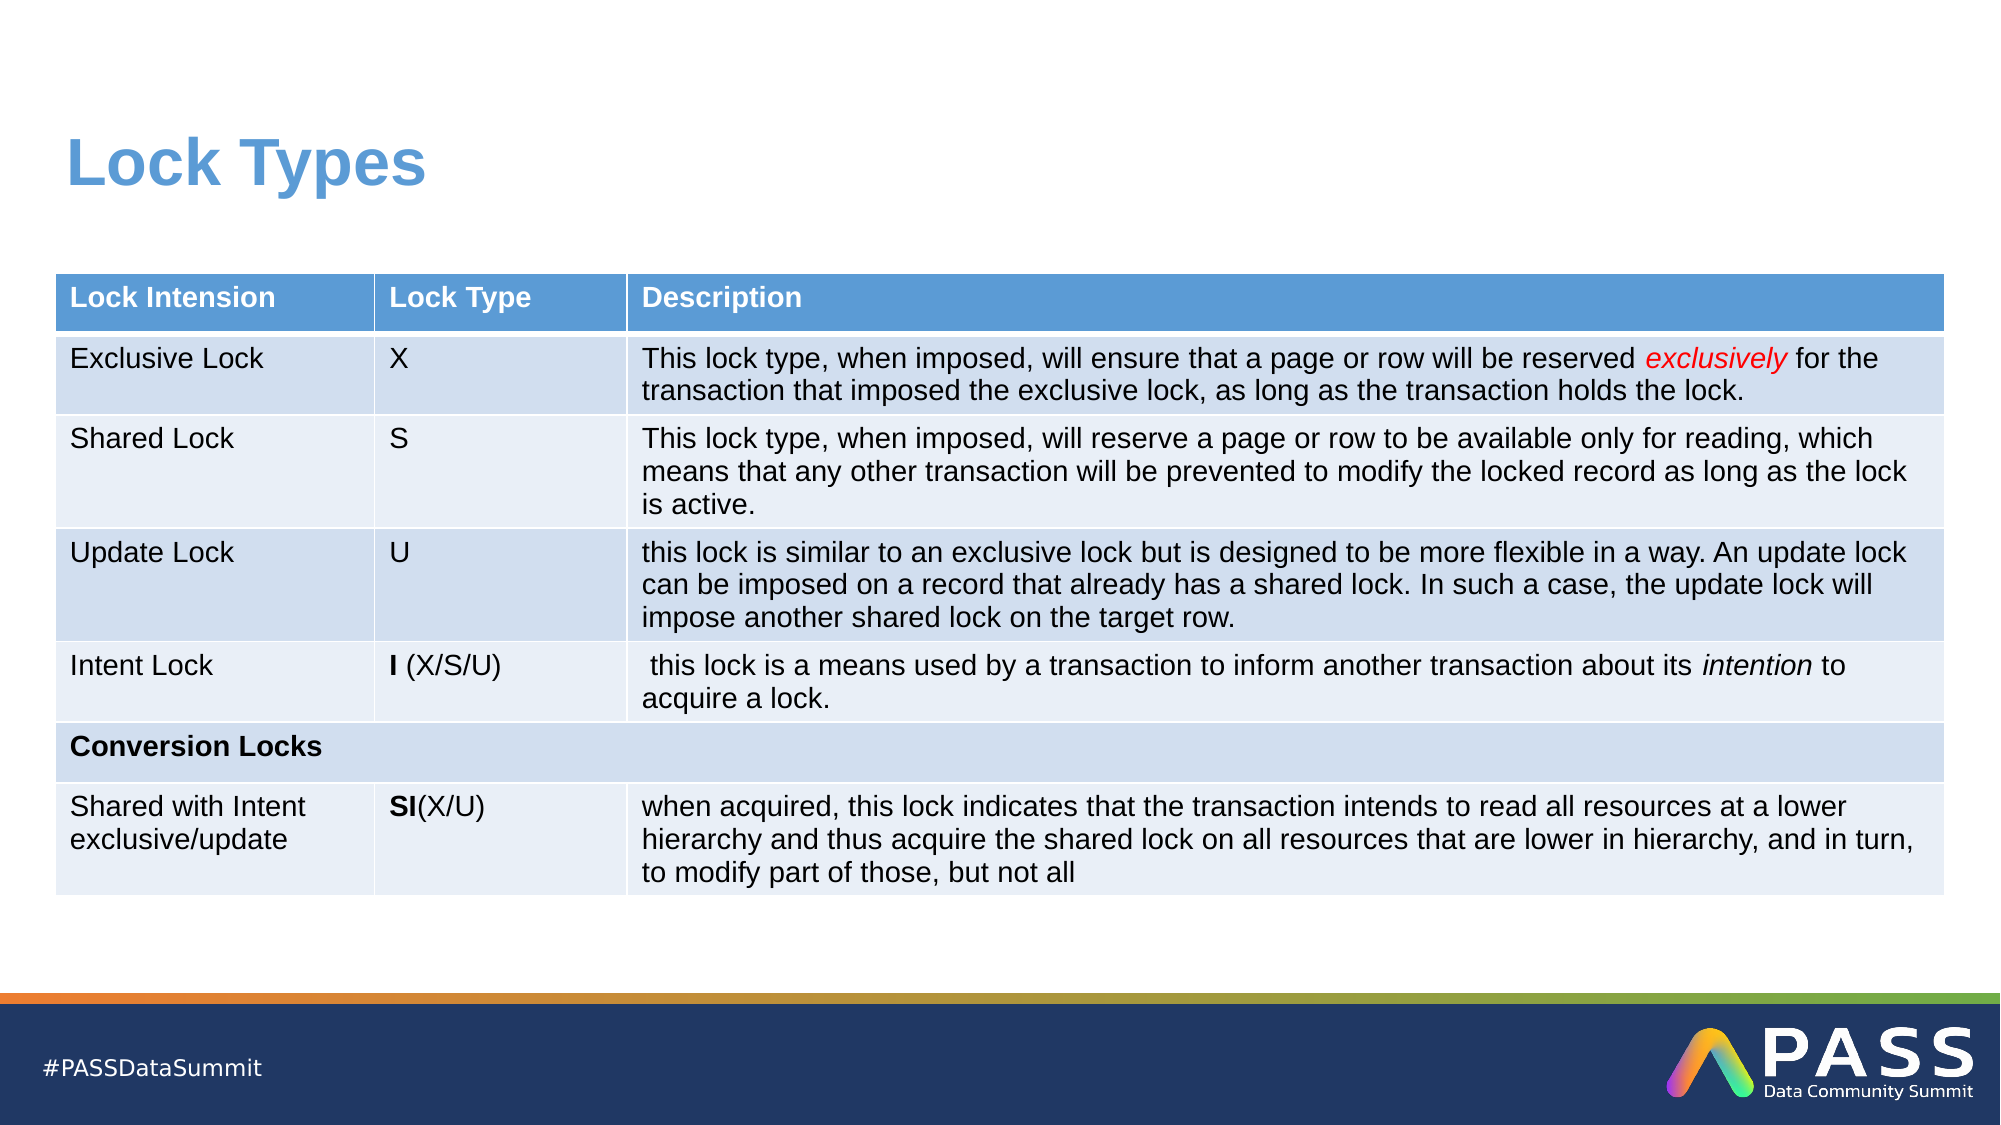

# Lock Types
| Lock Intension | Lock Type | Description |
| --- | --- | --- |
| Exclusive Lock | X | This lock type, when imposed, will ensure that a page or row will be reserved exclusively for the transaction that imposed the exclusive lock, as long as the transaction holds the lock. |
| Shared Lock | S | This lock type, when imposed, will reserve a page or row to be available only for reading, which means that any other transaction will be prevented to modify the locked record as long as the lock is active. |
| Update Lock | U | this lock is similar to an exclusive lock but is designed to be more flexible in a way. An update lock can be imposed on a record that already has a shared lock. In such a case, the update lock will impose another shared lock on the target row. |
| Intent Lock | I (X/S/U) | this lock is a means used by a transaction to inform another transaction about its intention to acquire a lock. |
| Conversion Locks |  |  |
| Shared with Intent exclusive/update | SI(X/U) | when acquired, this lock indicates that the transaction intends to read all resources at a lower hierarchy and thus acquire the shared lock on all resources that are lower in hierarchy, and in turn, to modify part of those, but not all |